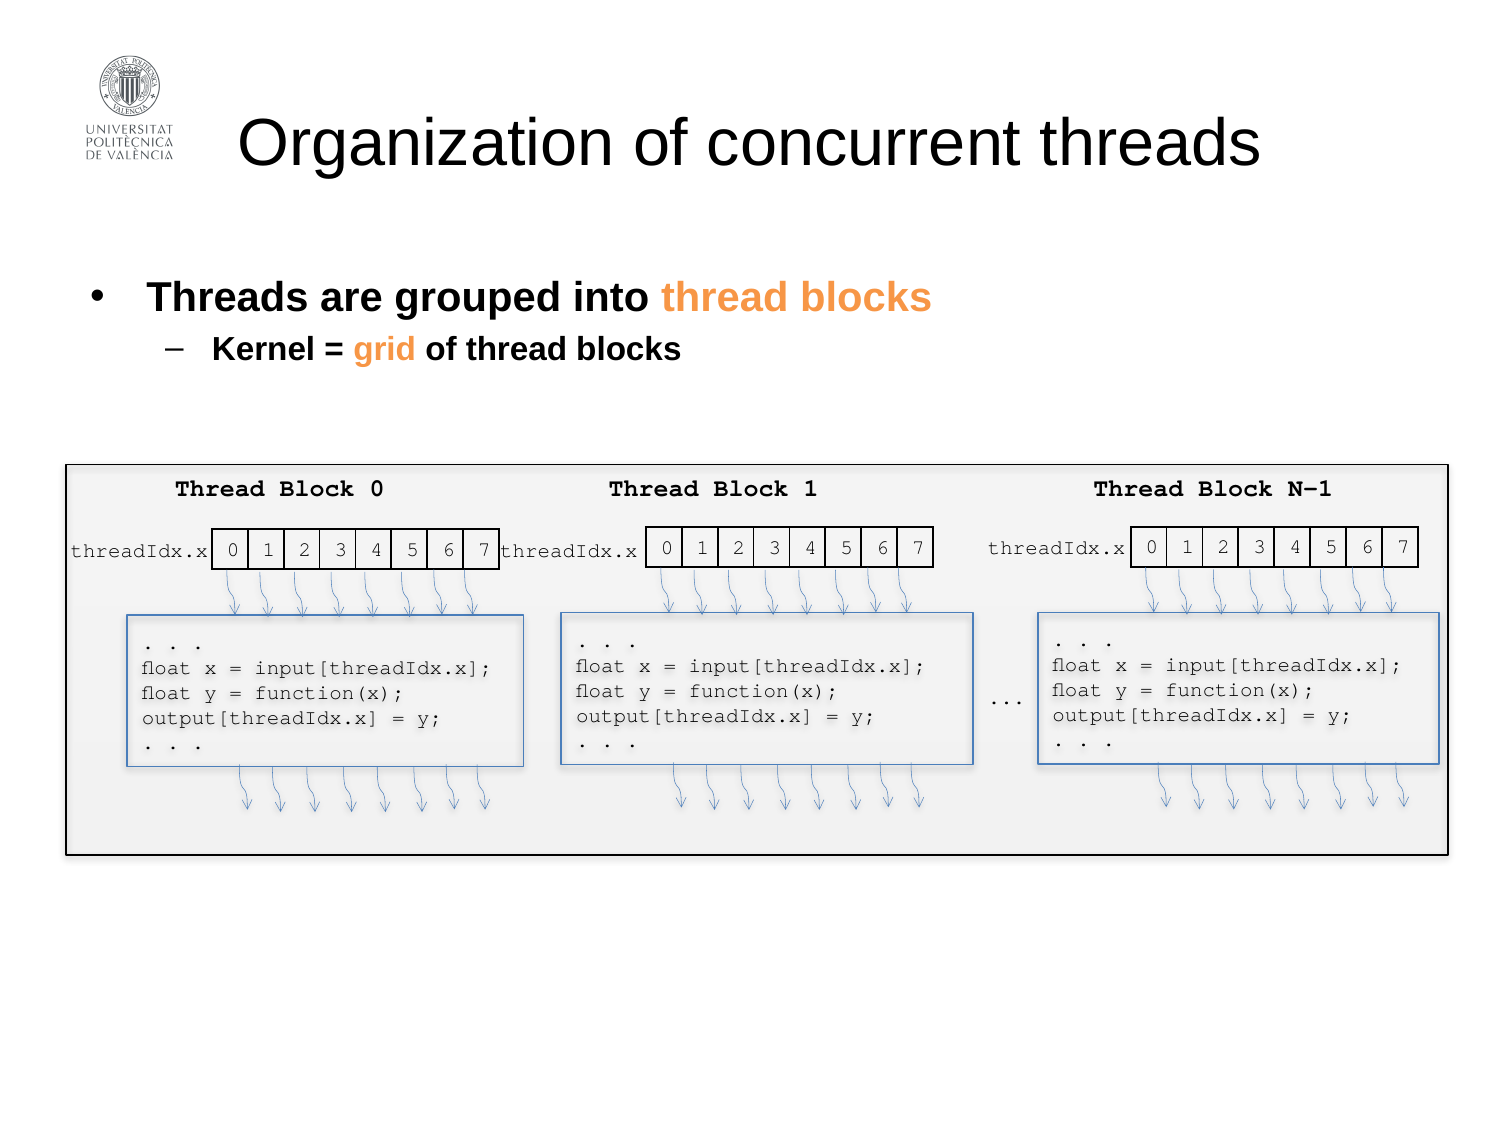

# Organization of concurrent threads
Threads are grouped into thread blocks
Kernel = grid of thread blocks

Thread Block 0
Thread Block 1
Thread Block N-1
threadIdx.x
| 0 | 1 | 2 | 3 | 4 | 5 | 6 | 7 |
| --- | --- | --- | --- | --- | --- | --- | --- |
| 0 | 1 | 2 | 3 | 4 | 5 | 6 | 7 |
| --- | --- | --- | --- | --- | --- | --- | --- |
threadIdx.x
| 0 | 1 | 2 | 3 | 4 | 5 | 6 | 7 |
| --- | --- | --- | --- | --- | --- | --- | --- |
threadIdx.x
. . .
float x = input[threadIdx.x];
float y = function(x);
output[threadIdx.x] = y;
. . .
. . .
float x = input[threadIdx.x];
float y = function(x);
output[threadIdx.x] = y;
. . .
. . .
float x = input[threadIdx.x];
float y = function(x);
output[threadIdx.x] = y;
. . .
...